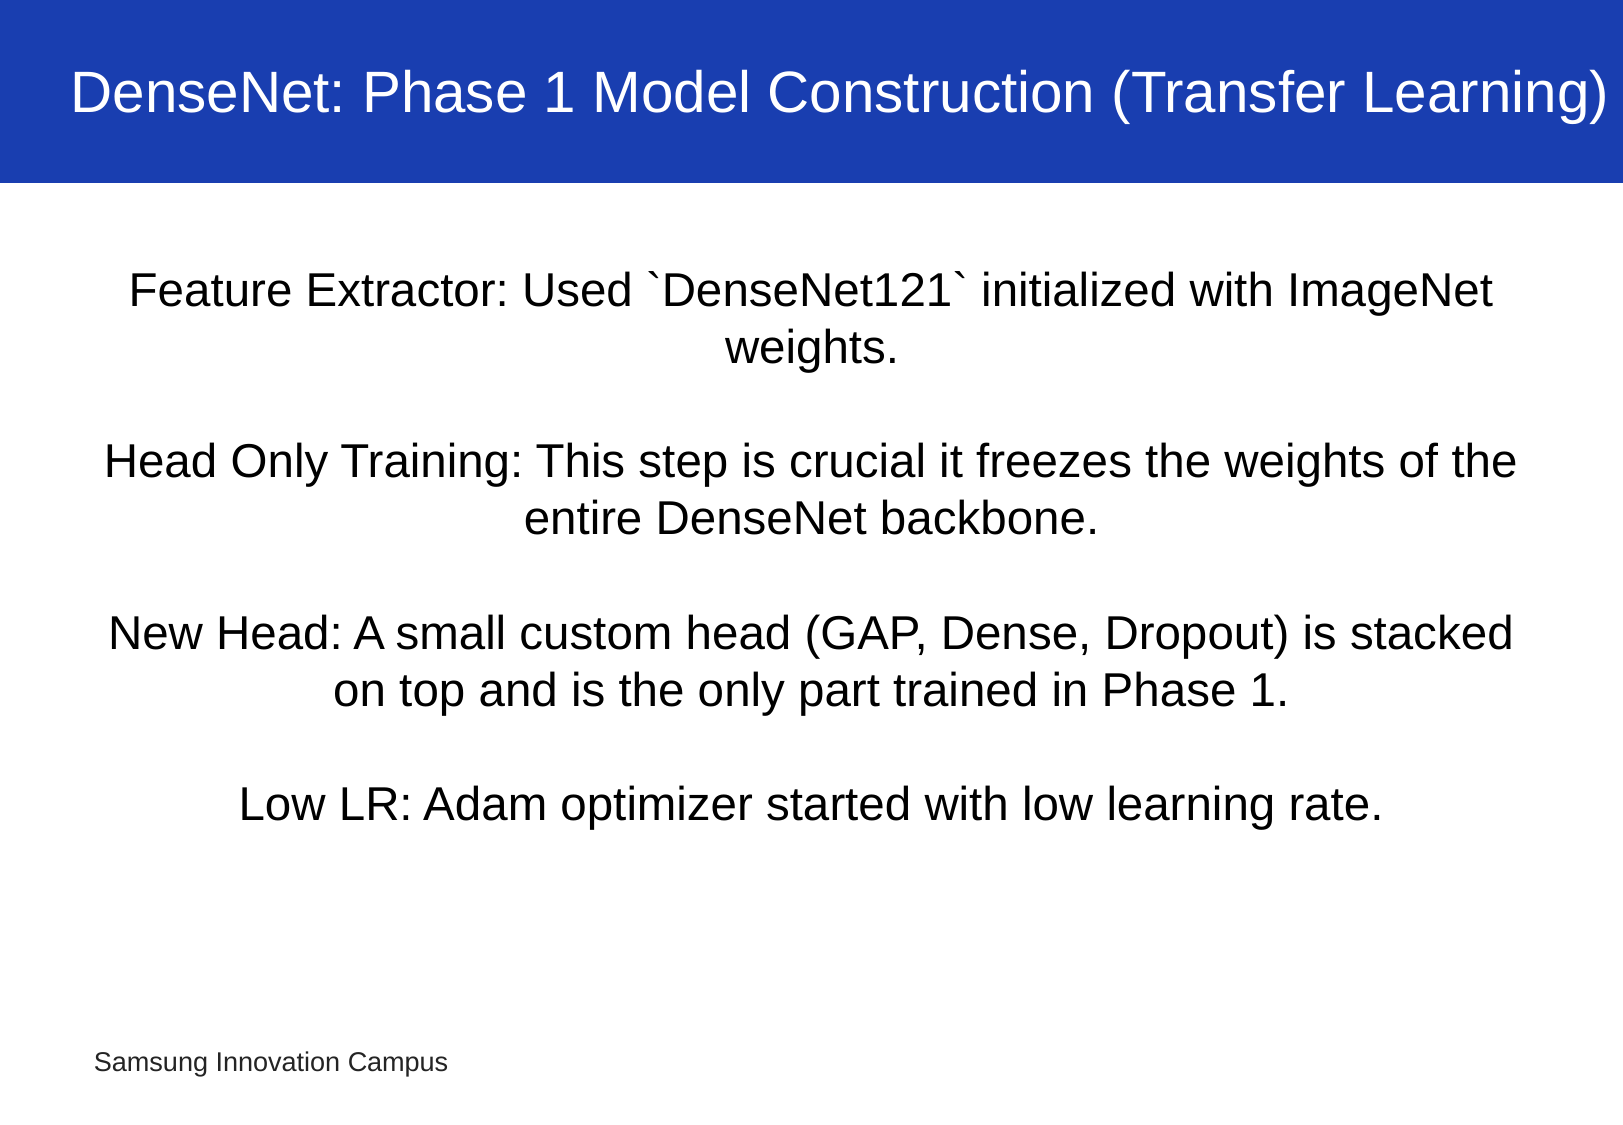

DenseNet: Phase 1 Model Construction (Transfer Learning)

Feature Extractor: Used `DenseNet121` initialized with ImageNet weights.

Head Only Training: This step is crucial it freezes the weights of the entire DenseNet backbone.

New Head: A small custom head (GAP, Dense, Dropout) is stacked on top and is the only part trained in Phase 1.

Low LR: Adam optimizer started with low learning rate.

Test and Evaluation
Samsung Innovation Campus